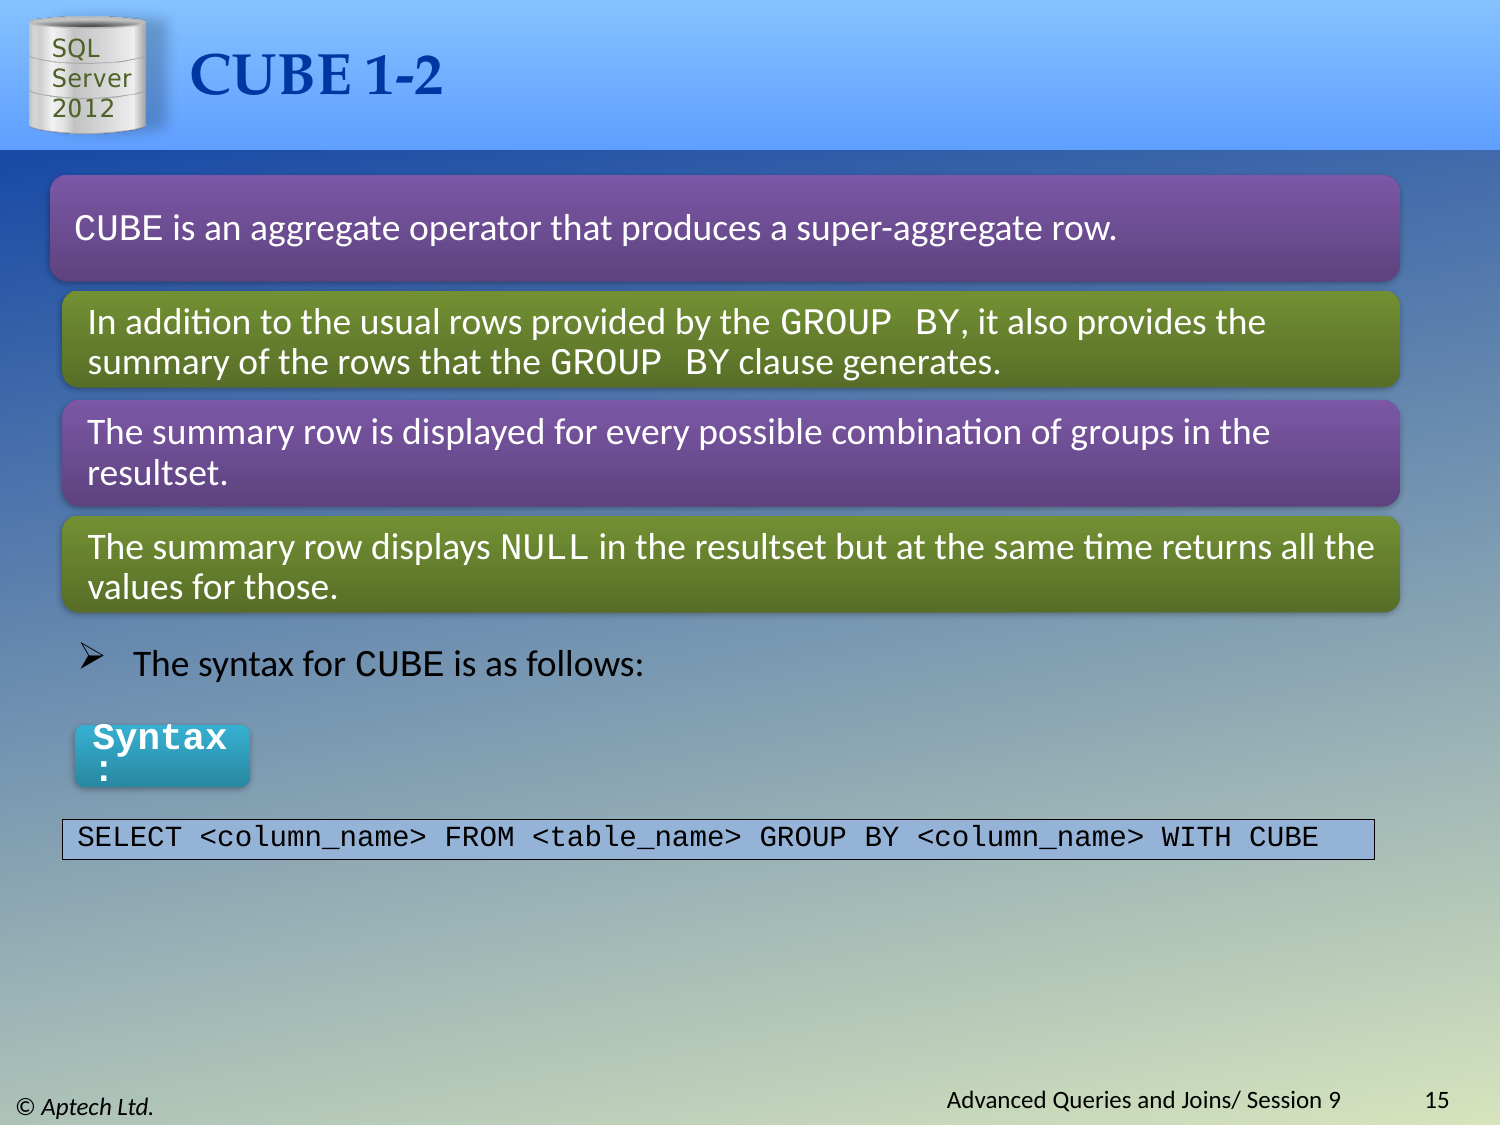

# CUBE 1-2

CUBE is an aggregate operator that produces a super-aggregate row.

In addition to the usual rows provided by the GROUP BY, it also provides the summary of the rows that the GROUP BY clause generates.

The summary row is displayed for every possible combination of groups in the resultset.

The summary row displays NULL in the resultset but at the same time returns all the values for those.
The syntax for CUBE is as follows:
Syntax:
SELECT <column_name> FROM <table_name> GROUP BY <column_name> WITH CUBE
Advanced Queries and Joins/ Session 9
15